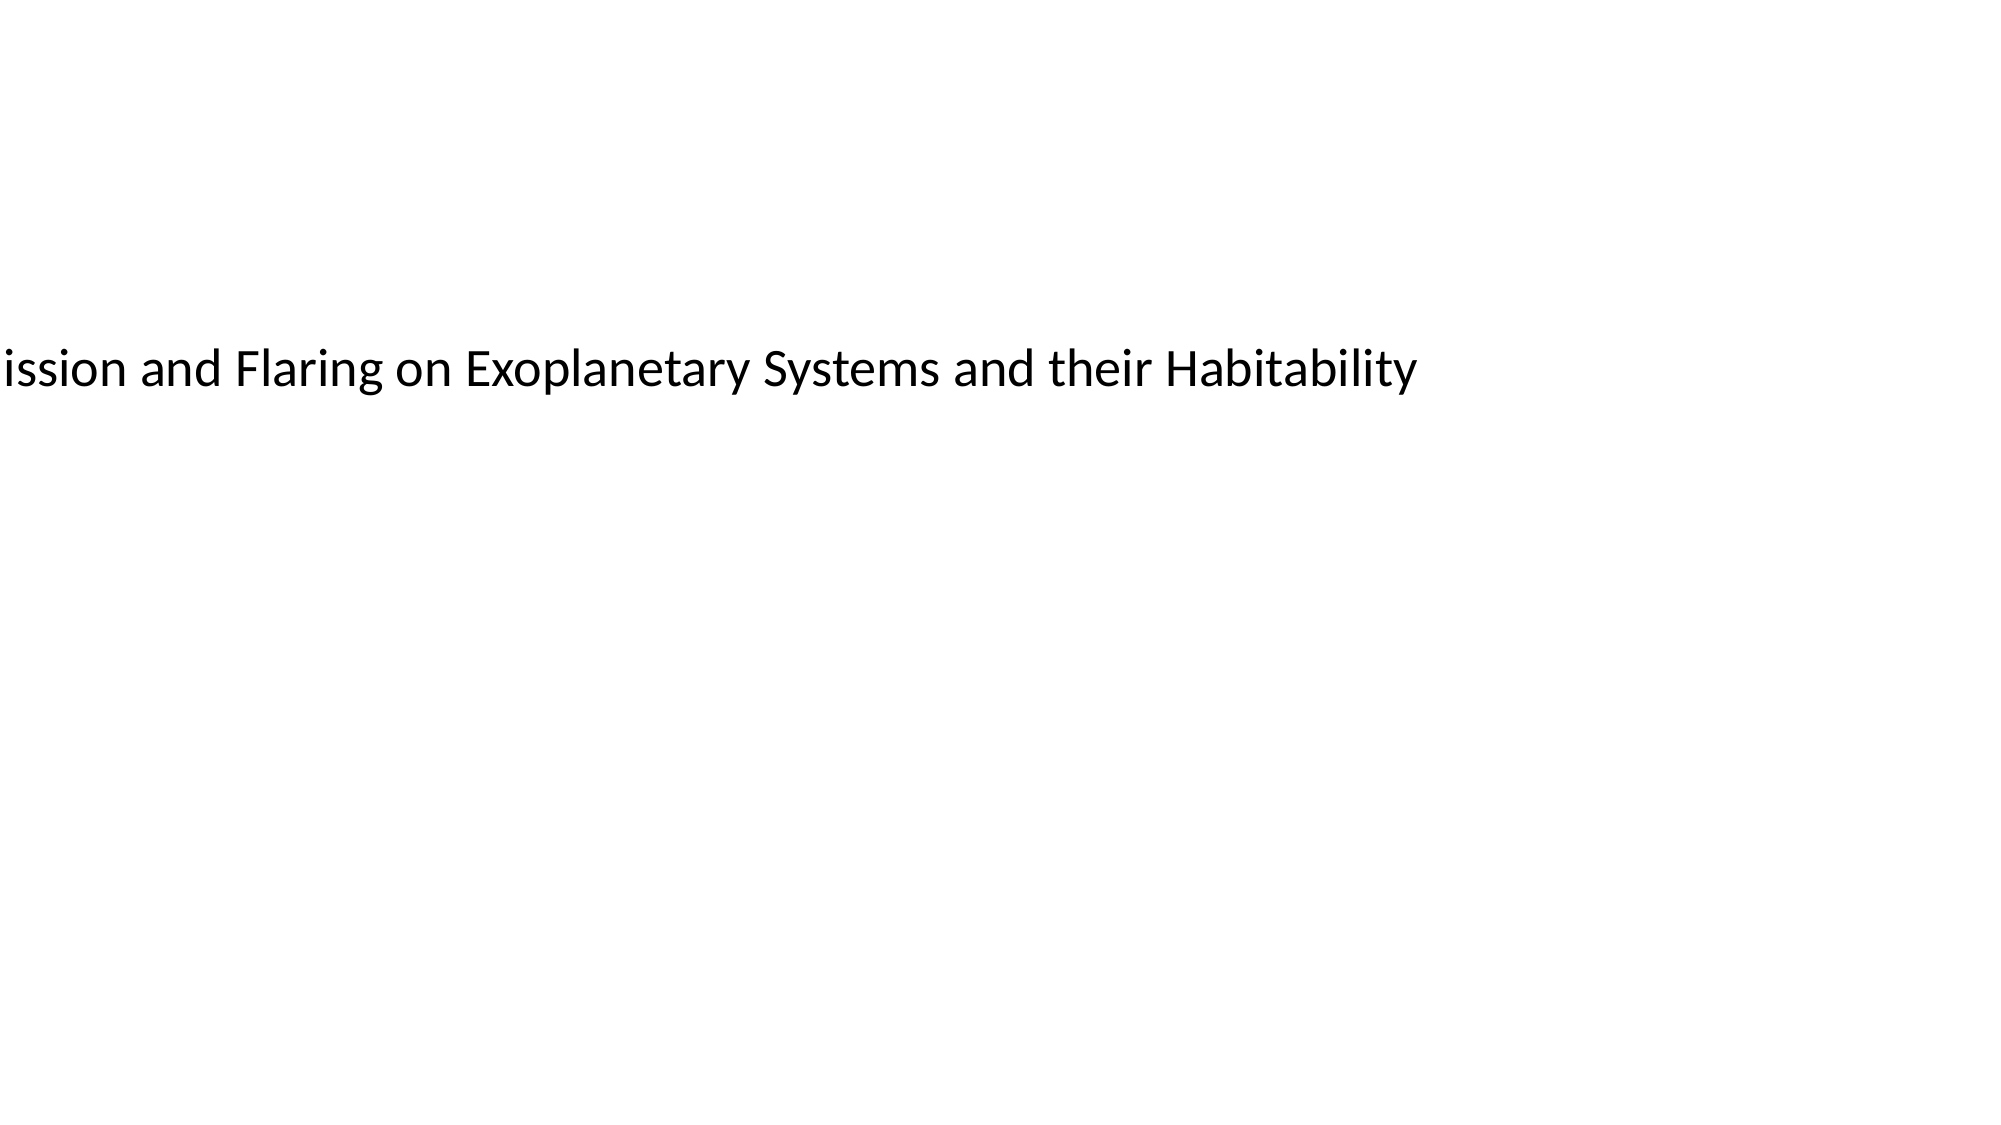

Upcoming Event - Colloquium
Blast from the Past: Impact of Ultraviolet Emission and Flaring on Exoplanetary Systems and their Habitability
Evgenya Shkolnik, Arizona State University
March 4, 2020
4:05 pm
Location: 1402 Pupin
Host: Marcel Agüeros